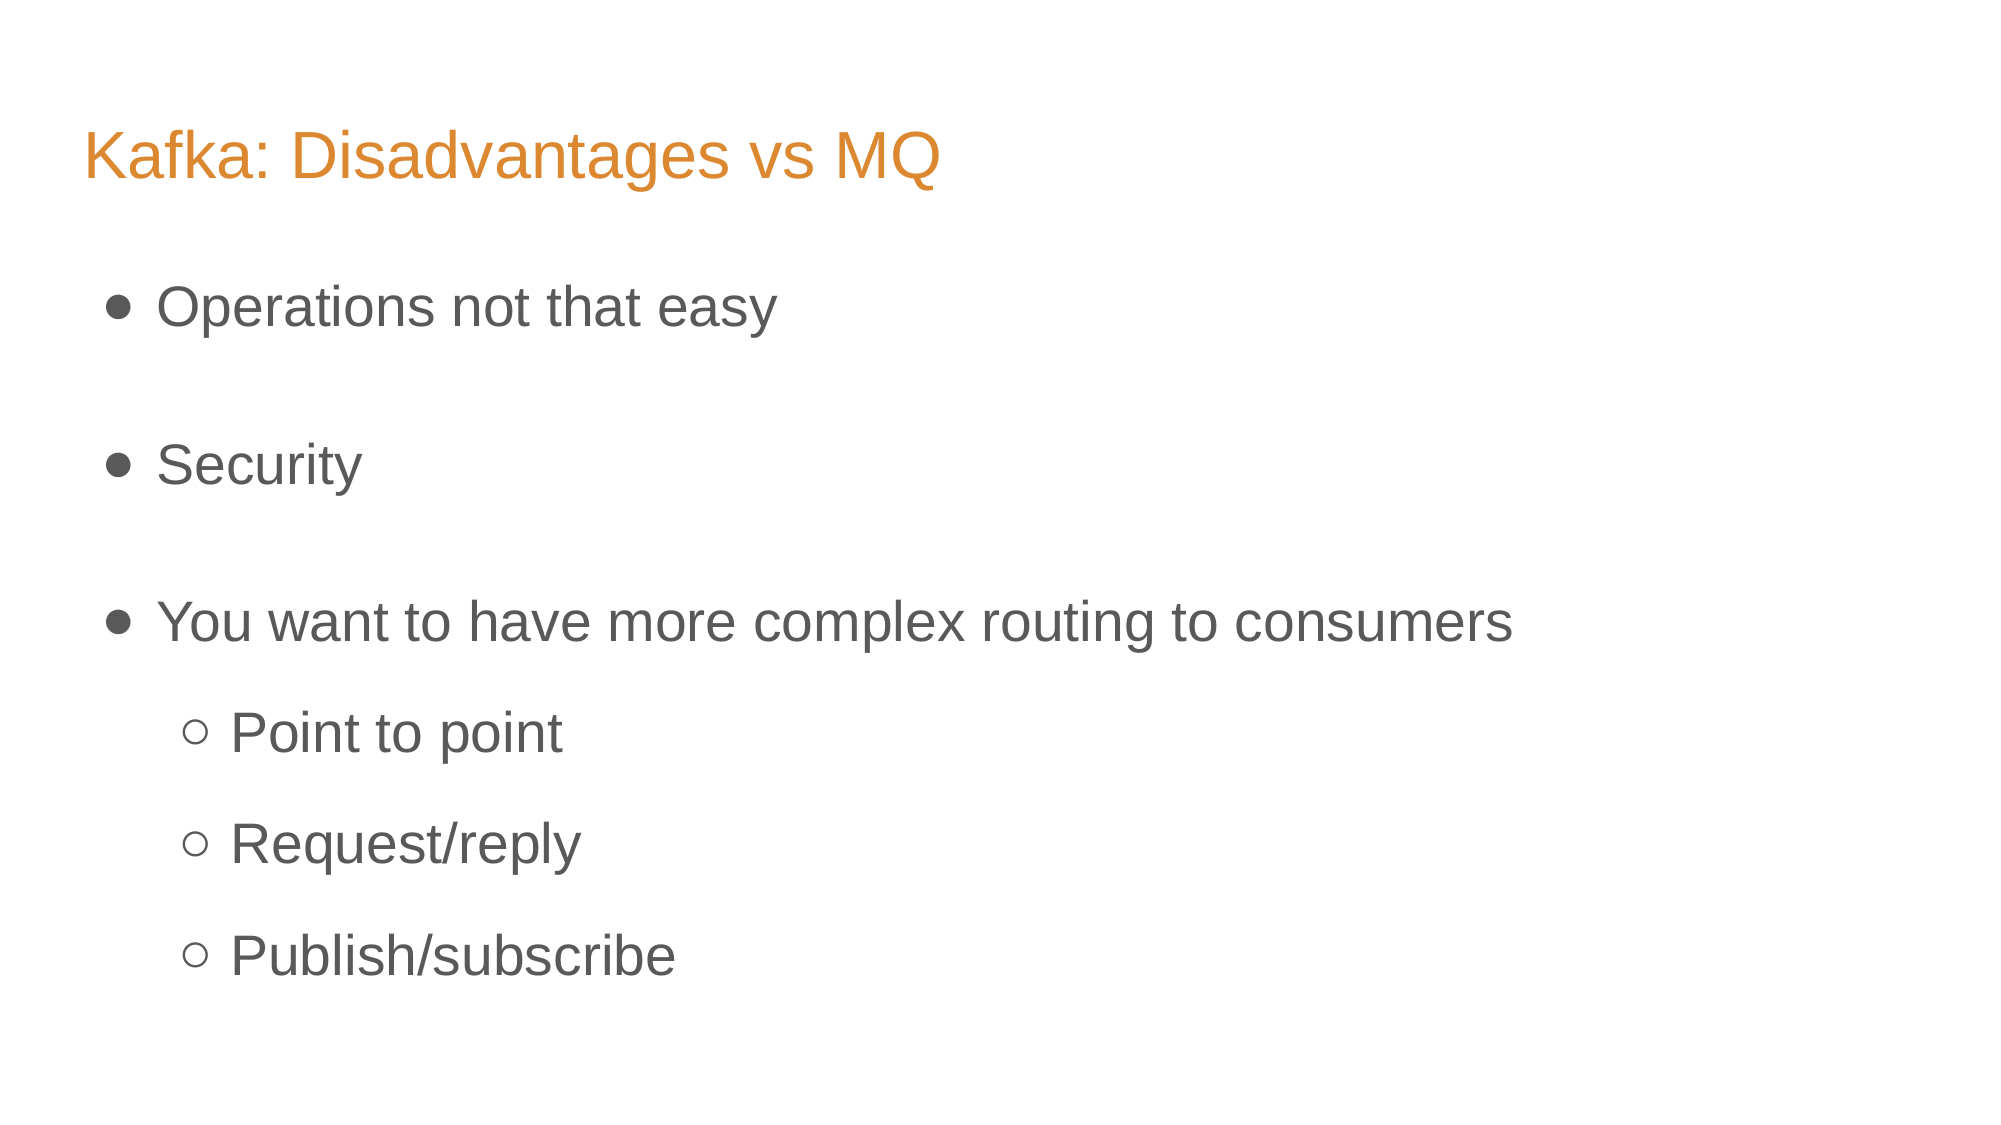

# Kafka: Disadvantages vs MQ
Operations not that easy

Security

You want to have more complex routing to consumers
Point to point
Request/reply
Publish/subscribe